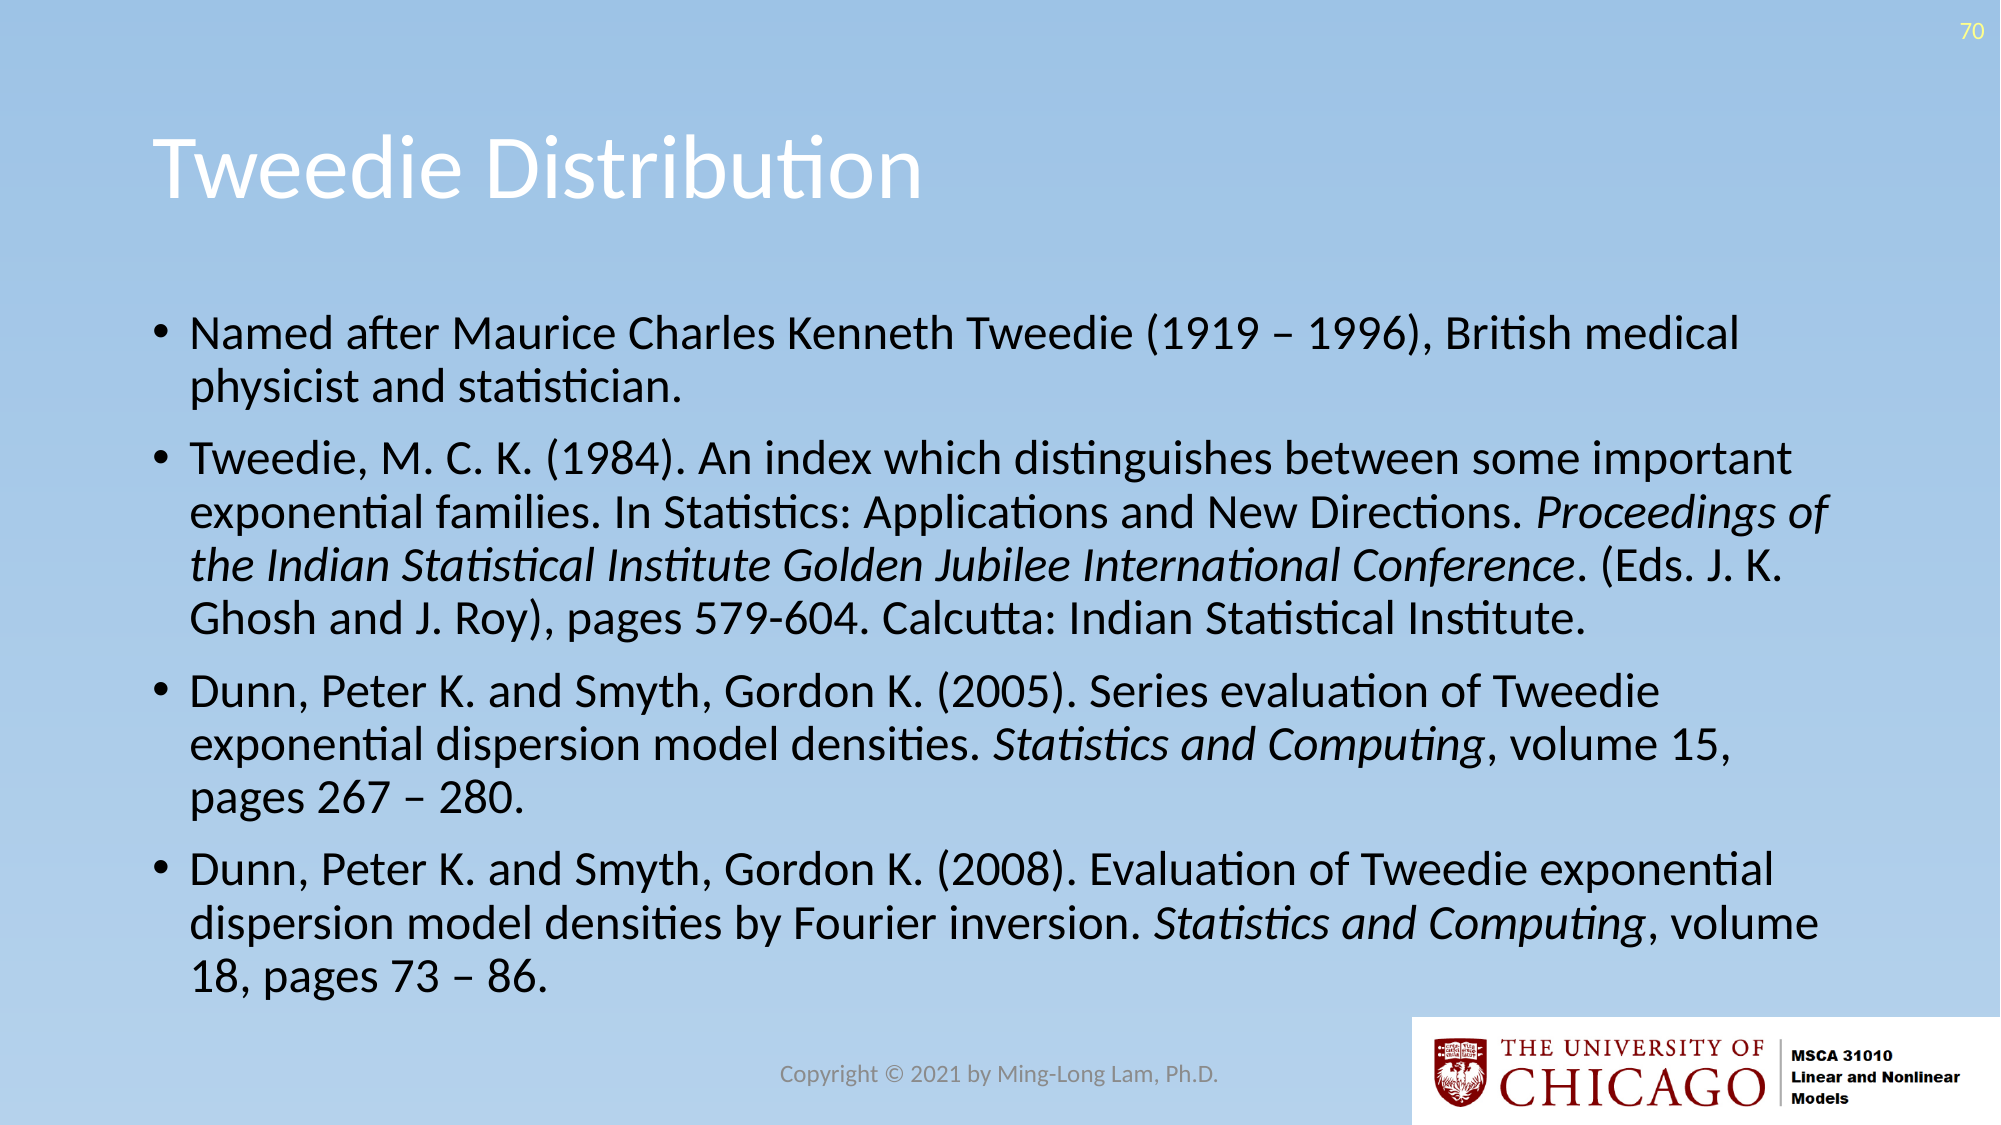

70
# Tweedie Distribution
Named after Maurice Charles Kenneth Tweedie (1919 – 1996), British medical physicist and statistician.
Tweedie, M. C. K. (1984). An index which distinguishes between some important exponential families. In Statistics: Applications and New Directions. Proceedings of the Indian Statistical Institute Golden Jubilee International Conference. (Eds. J. K. Ghosh and J. Roy), pages 579-604. Calcutta: Indian Statistical Institute.
Dunn, Peter K. and Smyth, Gordon K. (2005). Series evaluation of Tweedie exponential dispersion model densities. Statistics and Computing, volume 15, pages 267 – 280.
Dunn, Peter K. and Smyth, Gordon K. (2008). Evaluation of Tweedie exponential dispersion model densities by Fourier inversion. Statistics and Computing, volume 18, pages 73 – 86.
Copyright © 2021 by Ming-Long Lam, Ph.D.